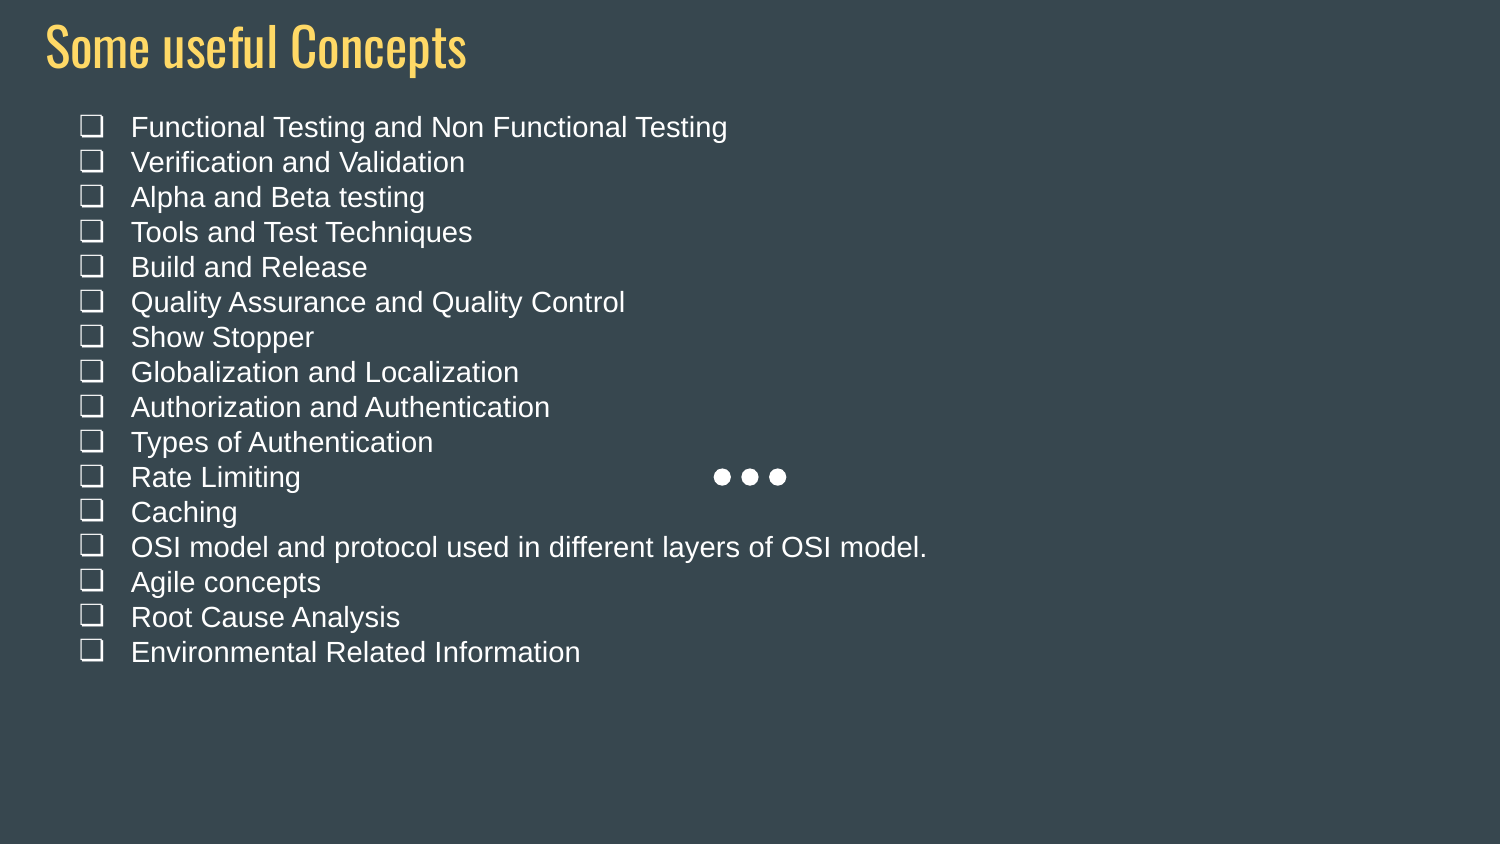

# Some useful Concepts

Functional Testing and Non Functional Testing
Verification and Validation
Alpha and Beta testing
Tools and Test Techniques
Build and Release
Quality Assurance and Quality Control
Show Stopper
Globalization and Localization
Authorization and Authentication
Types of Authentication
Rate Limiting
Caching
OSI model and protocol used in different layers of OSI model.
Agile concepts
Root Cause Analysis
Environmental Related Information